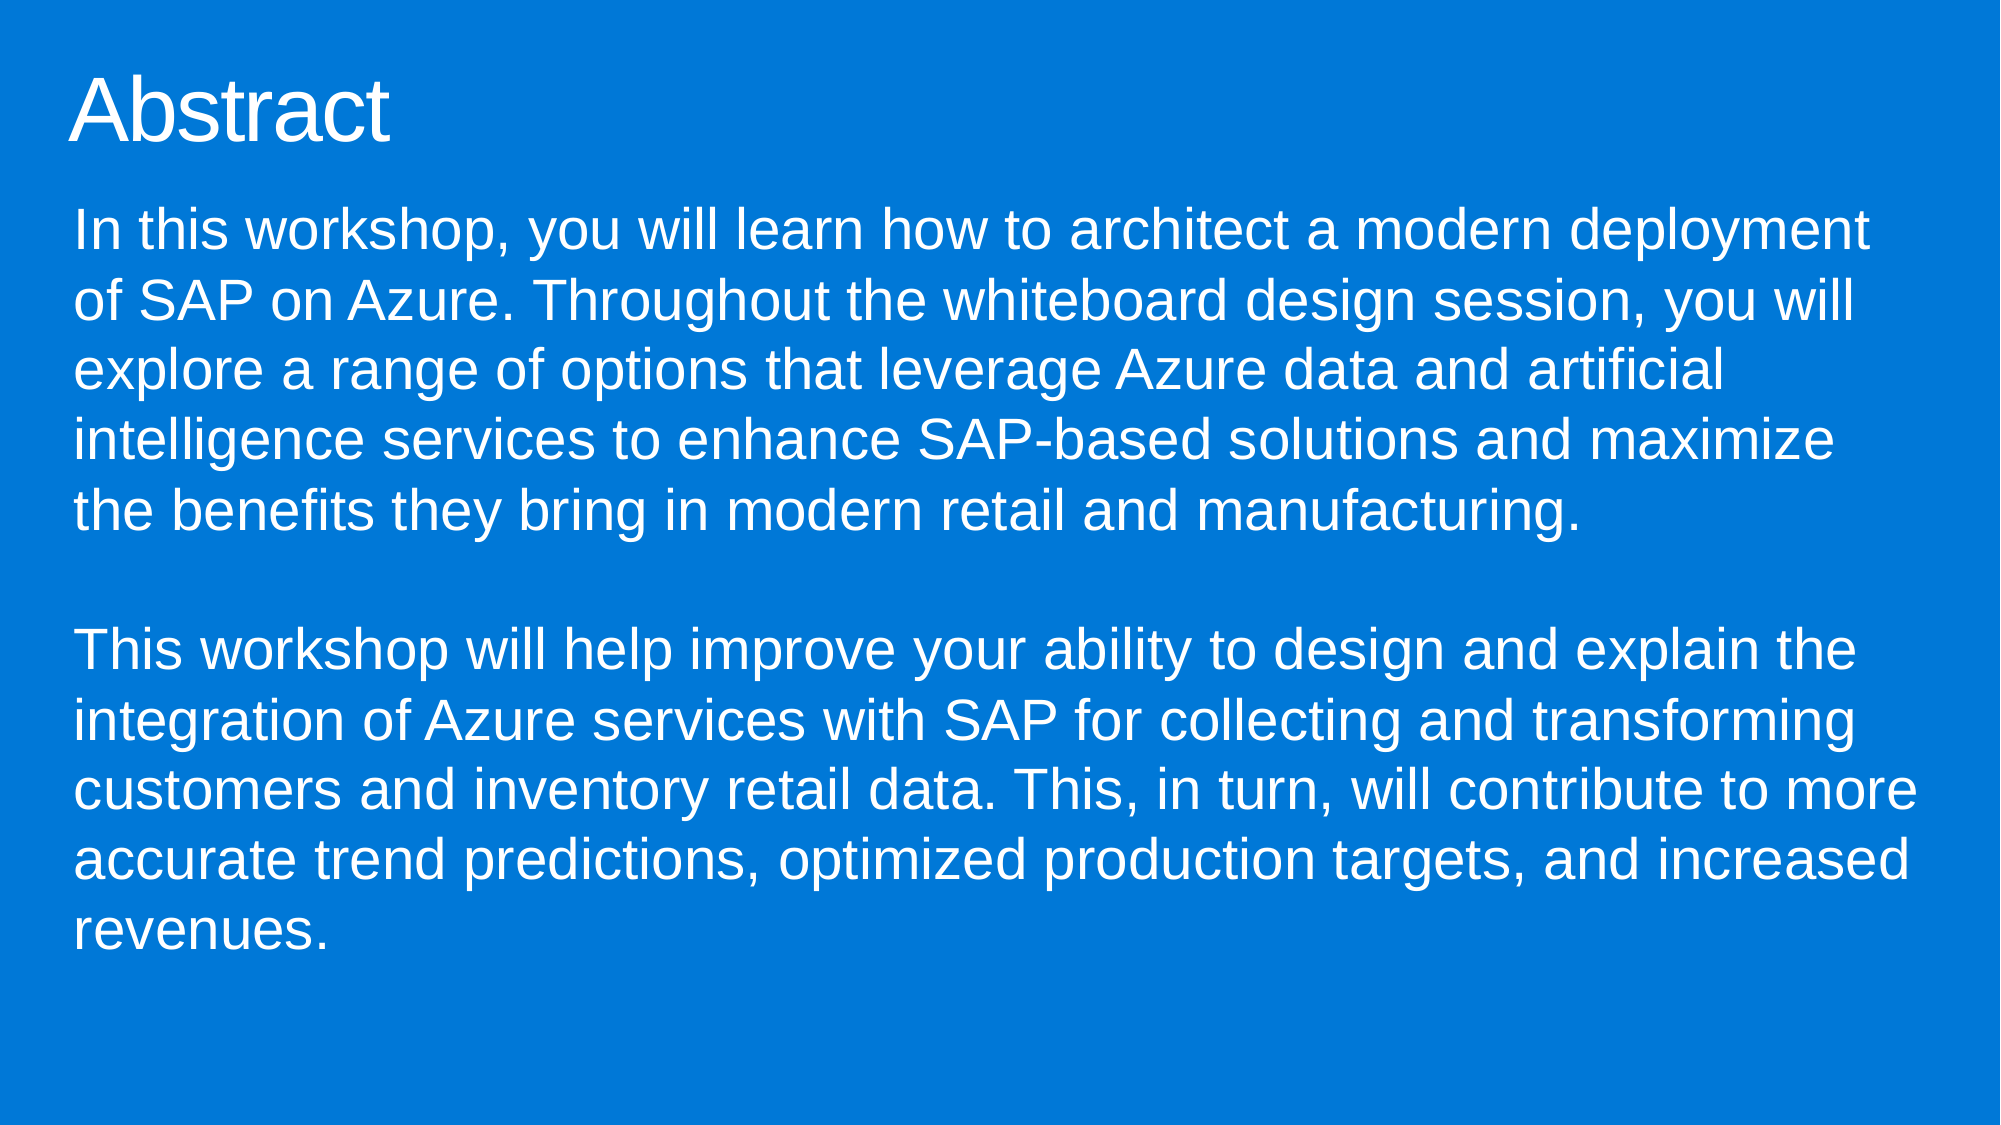

# Abstract
In this workshop, you will learn how to architect a modern deployment of SAP on Azure. Throughout the whiteboard design session, you will explore a range of options that leverage Azure data and artificial intelligence services to enhance SAP-based solutions and maximize the benefits they bring in modern retail and manufacturing.

This workshop will help improve your ability to design and explain the integration of Azure services with SAP for collecting and transforming customers and inventory retail data. This, in turn, will contribute to more accurate trend predictions, optimized production targets, and increased revenues.